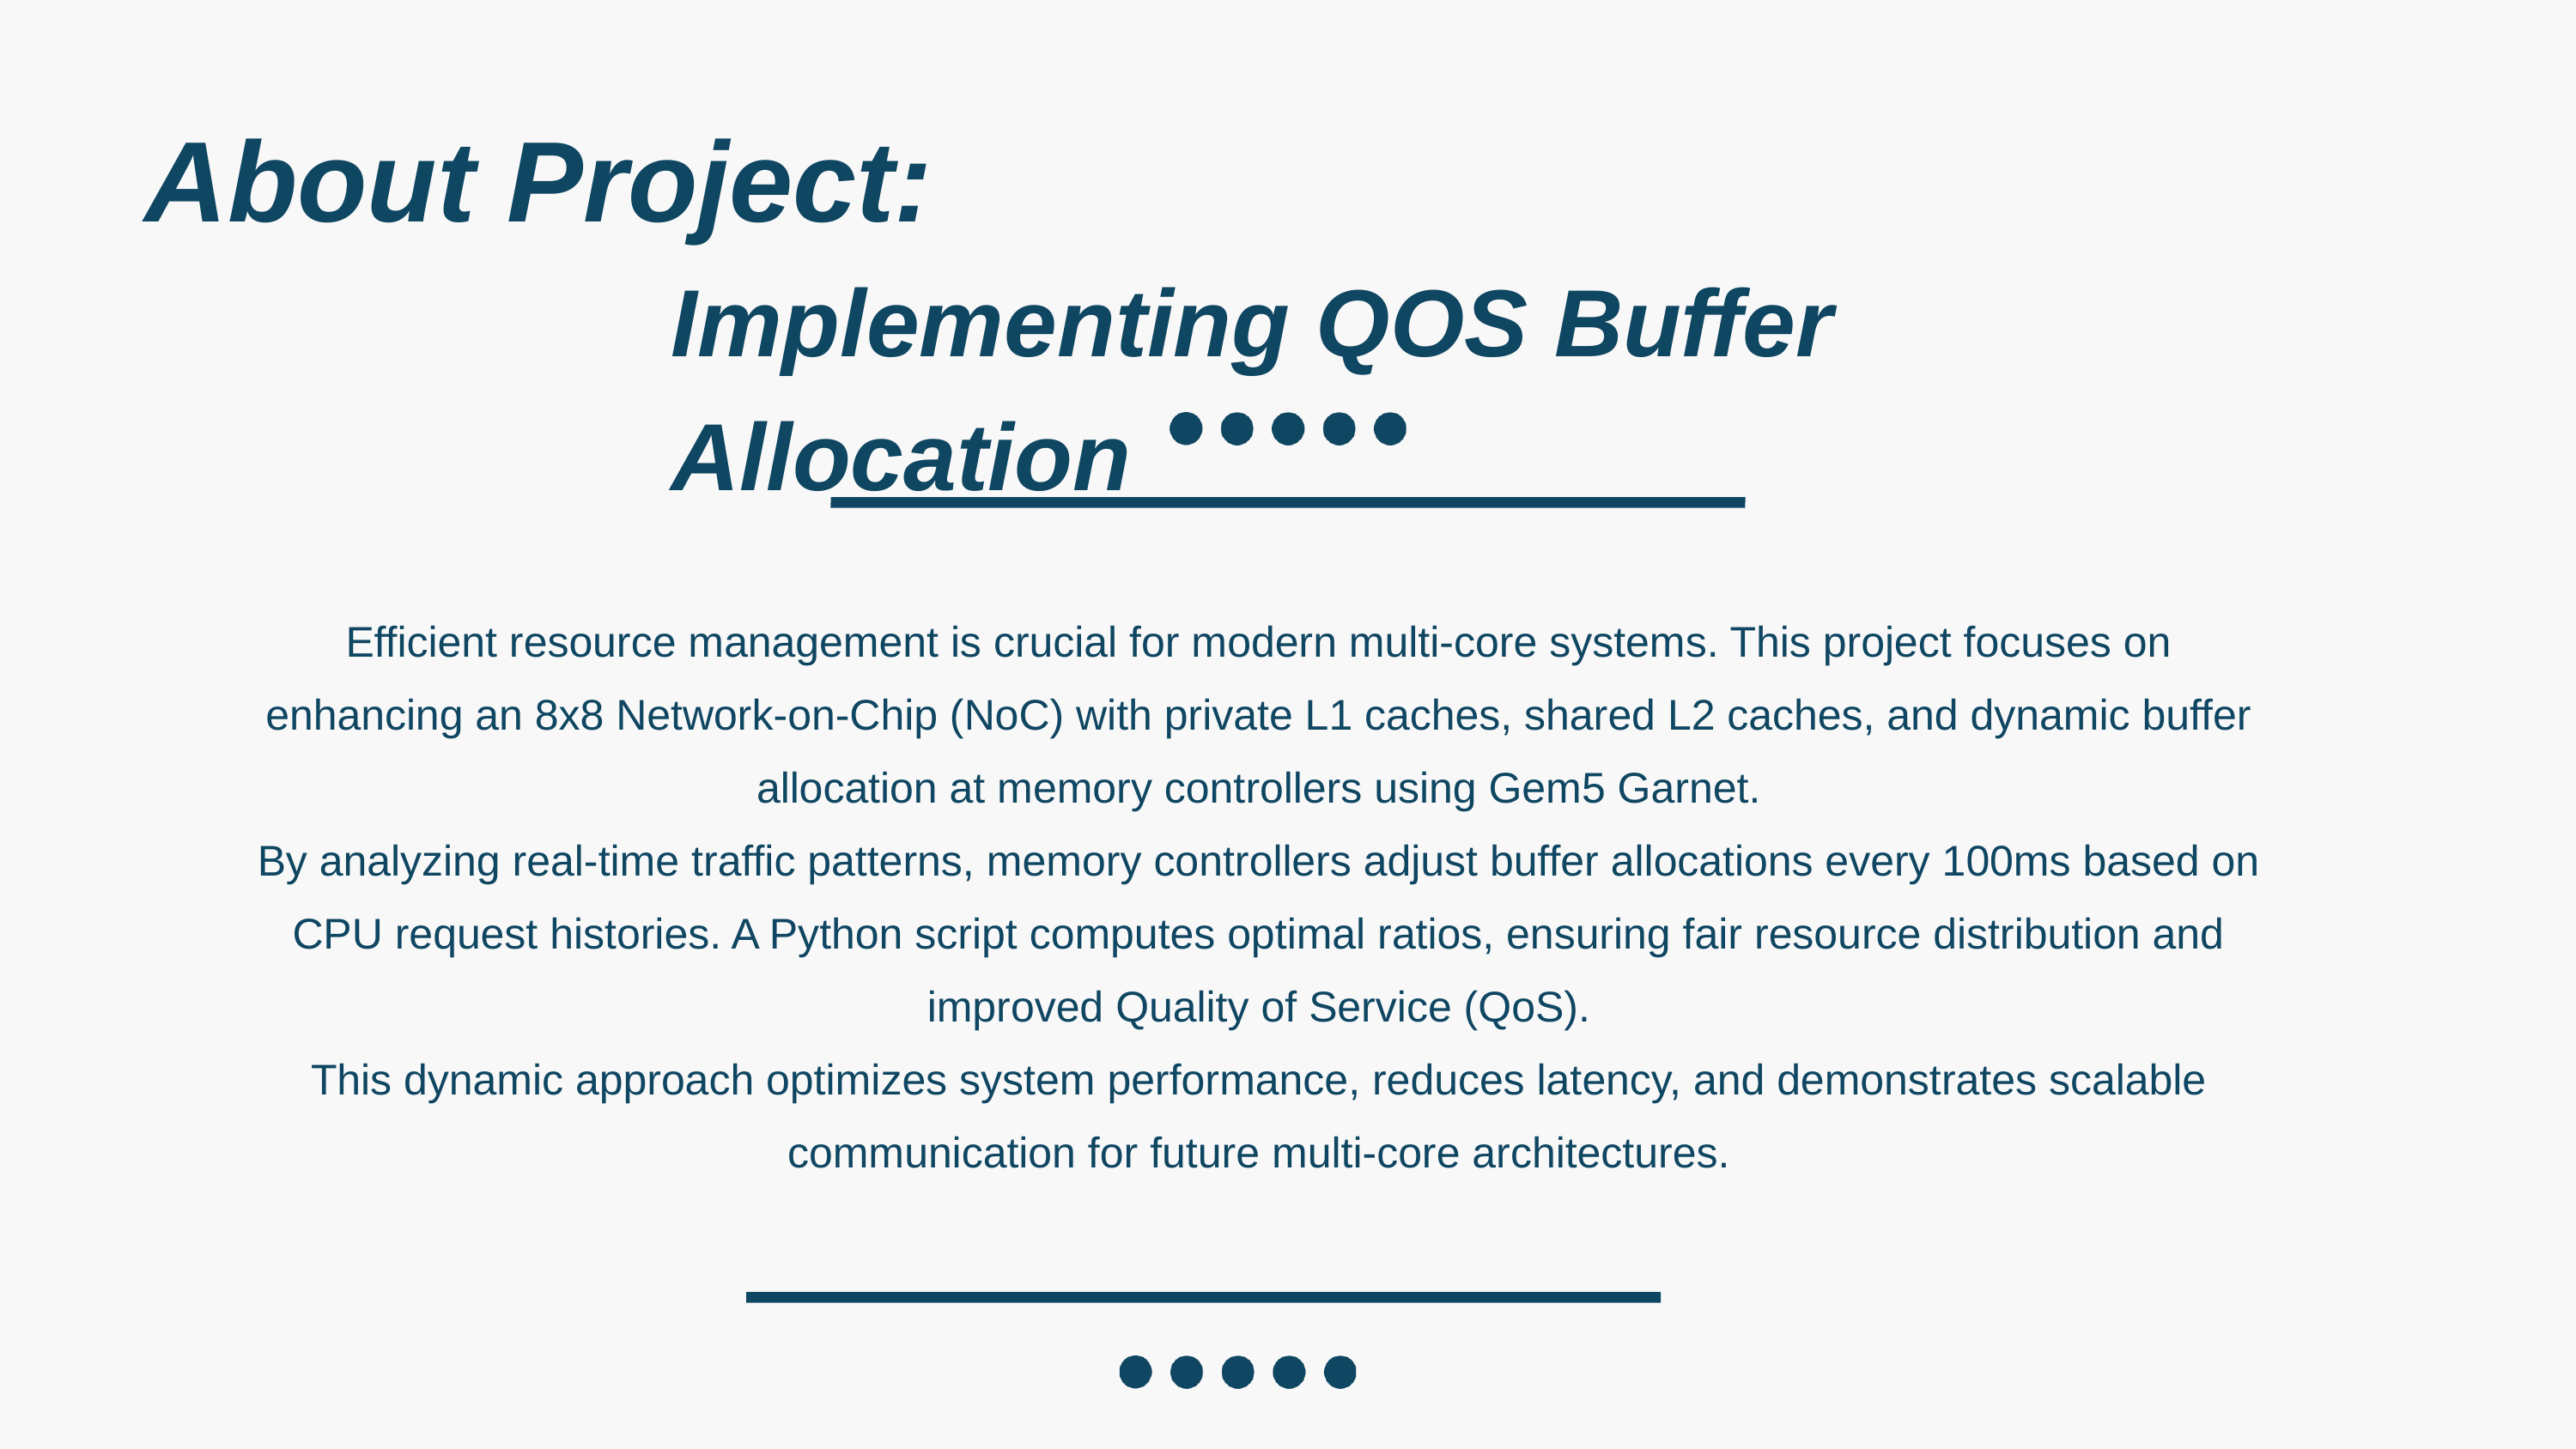

About Project:
Implementing QOS Buffer Allocation

Efficient resource management is crucial for modern multi-core systems. This project focuses on enhancing an 8x8 Network-on-Chip (NoC) with private L1 caches, shared L2 caches, and dynamic buffer allocation at memory controllers using Gem5 Garnet.
By analyzing real-time traffic patterns, memory controllers adjust buffer allocations every 100ms based on CPU request histories. A Python script computes optimal ratios, ensuring fair resource distribution and improved Quality of Service (QoS).
This dynamic approach optimizes system performance, reduces latency, and demonstrates scalable communication for future multi-core architectures.